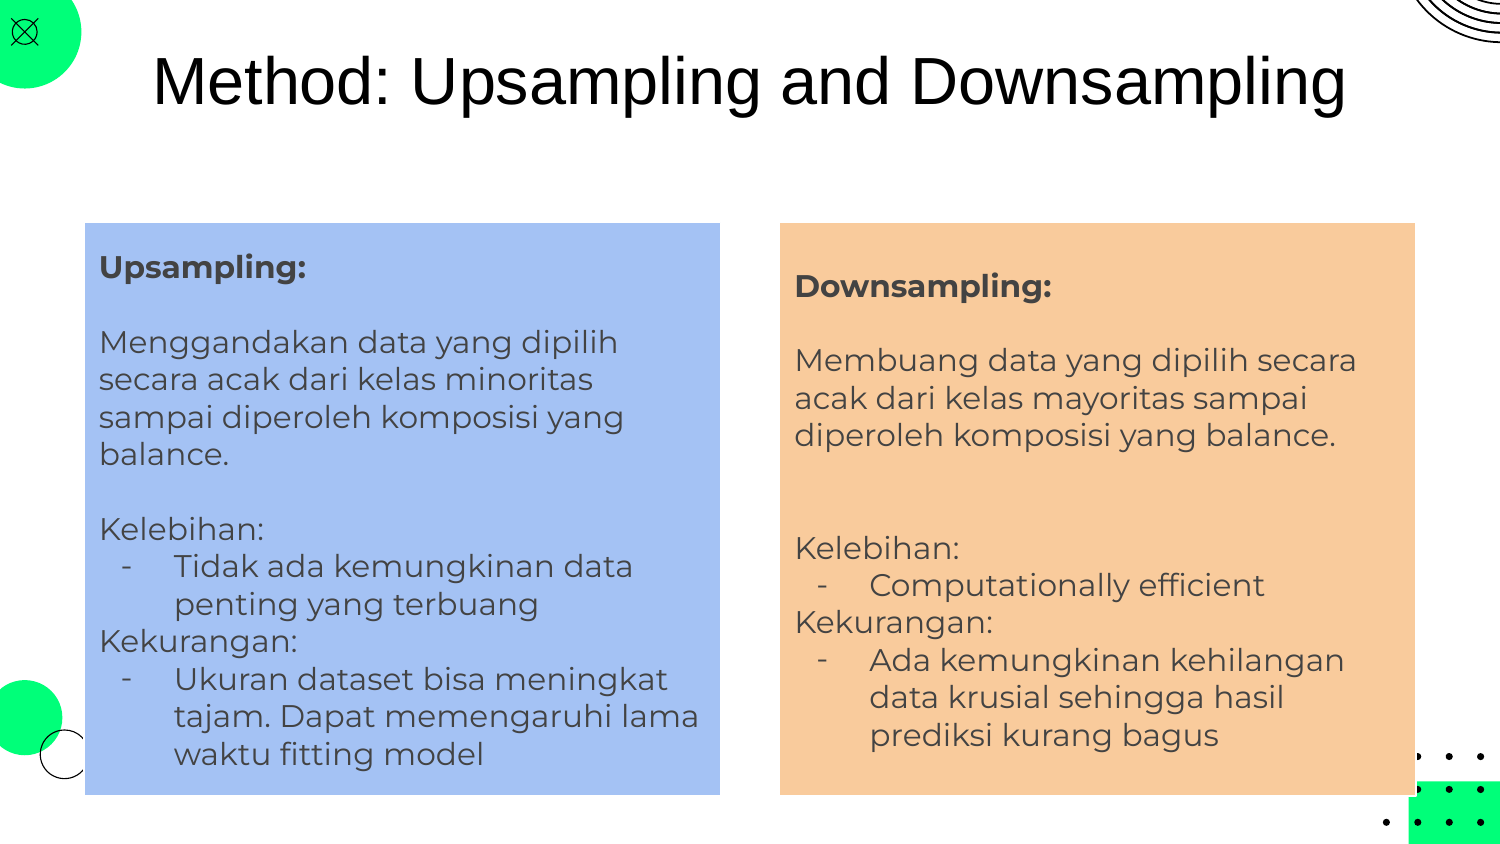

# Method: Upsampling and Downsampling
Upsampling:

Menggandakan data yang dipilih secara acak dari kelas minoritas sampai diperoleh komposisi yang balance.

Kelebihan:
Tidak ada kemungkinan data penting yang terbuang
Kekurangan:
Ukuran dataset bisa meningkat tajam. Dapat memengaruhi lama waktu fitting model
Downsampling:

Membuang data yang dipilih secara acak dari kelas mayoritas sampai diperoleh komposisi yang balance.

Kelebihan:
Computationally efficient
Kekurangan:
Ada kemungkinan kehilangan data krusial sehingga hasil prediksi kurang bagus